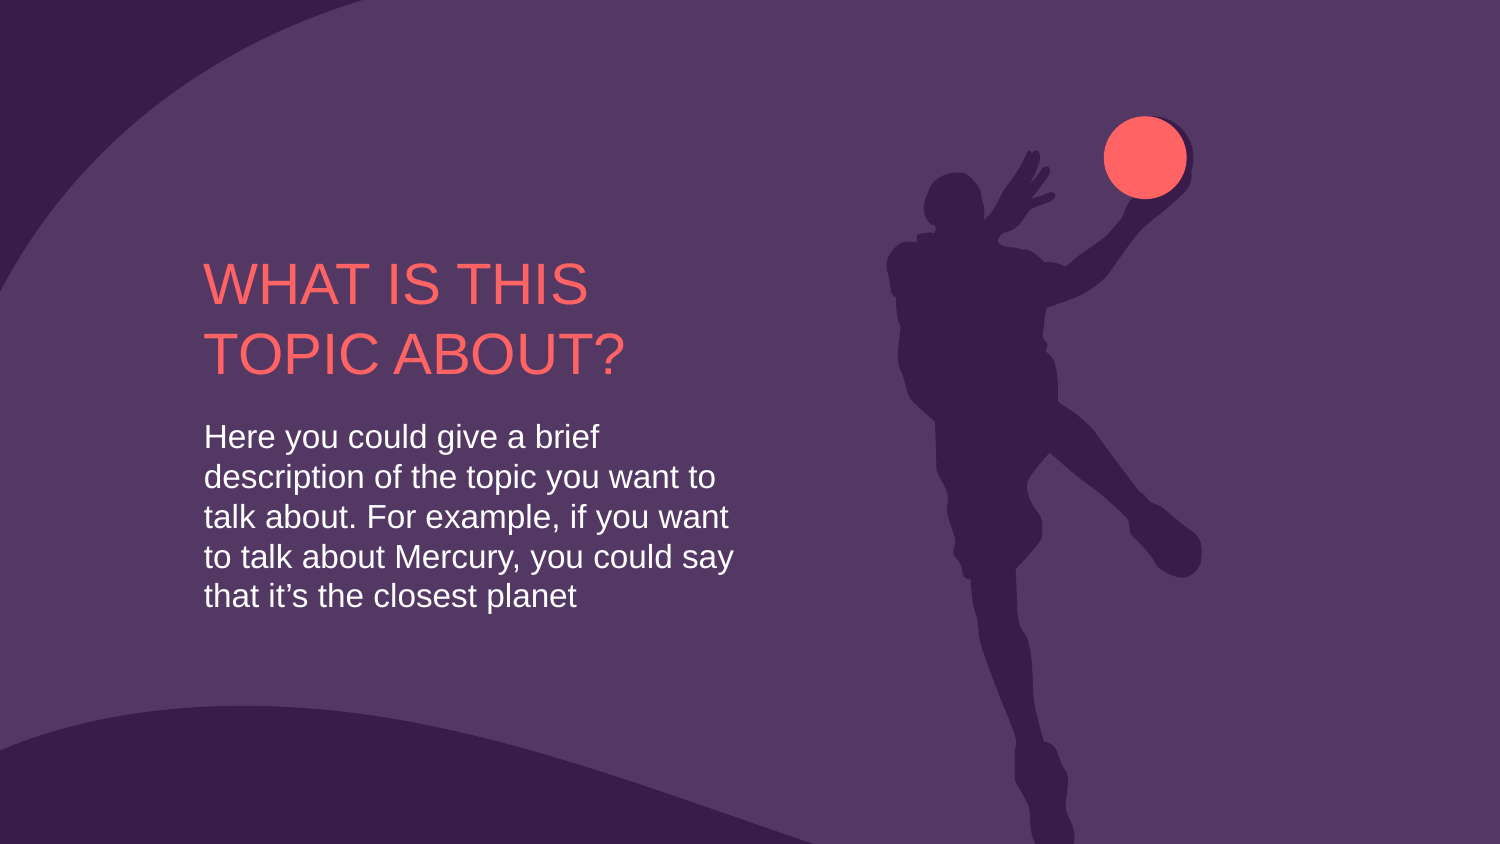

# WHAT IS THIS TOPIC ABOUT?
Here you could give a brief description of the topic you want to talk about. For example, if you want to talk about Mercury, you could say that it’s the closest planet